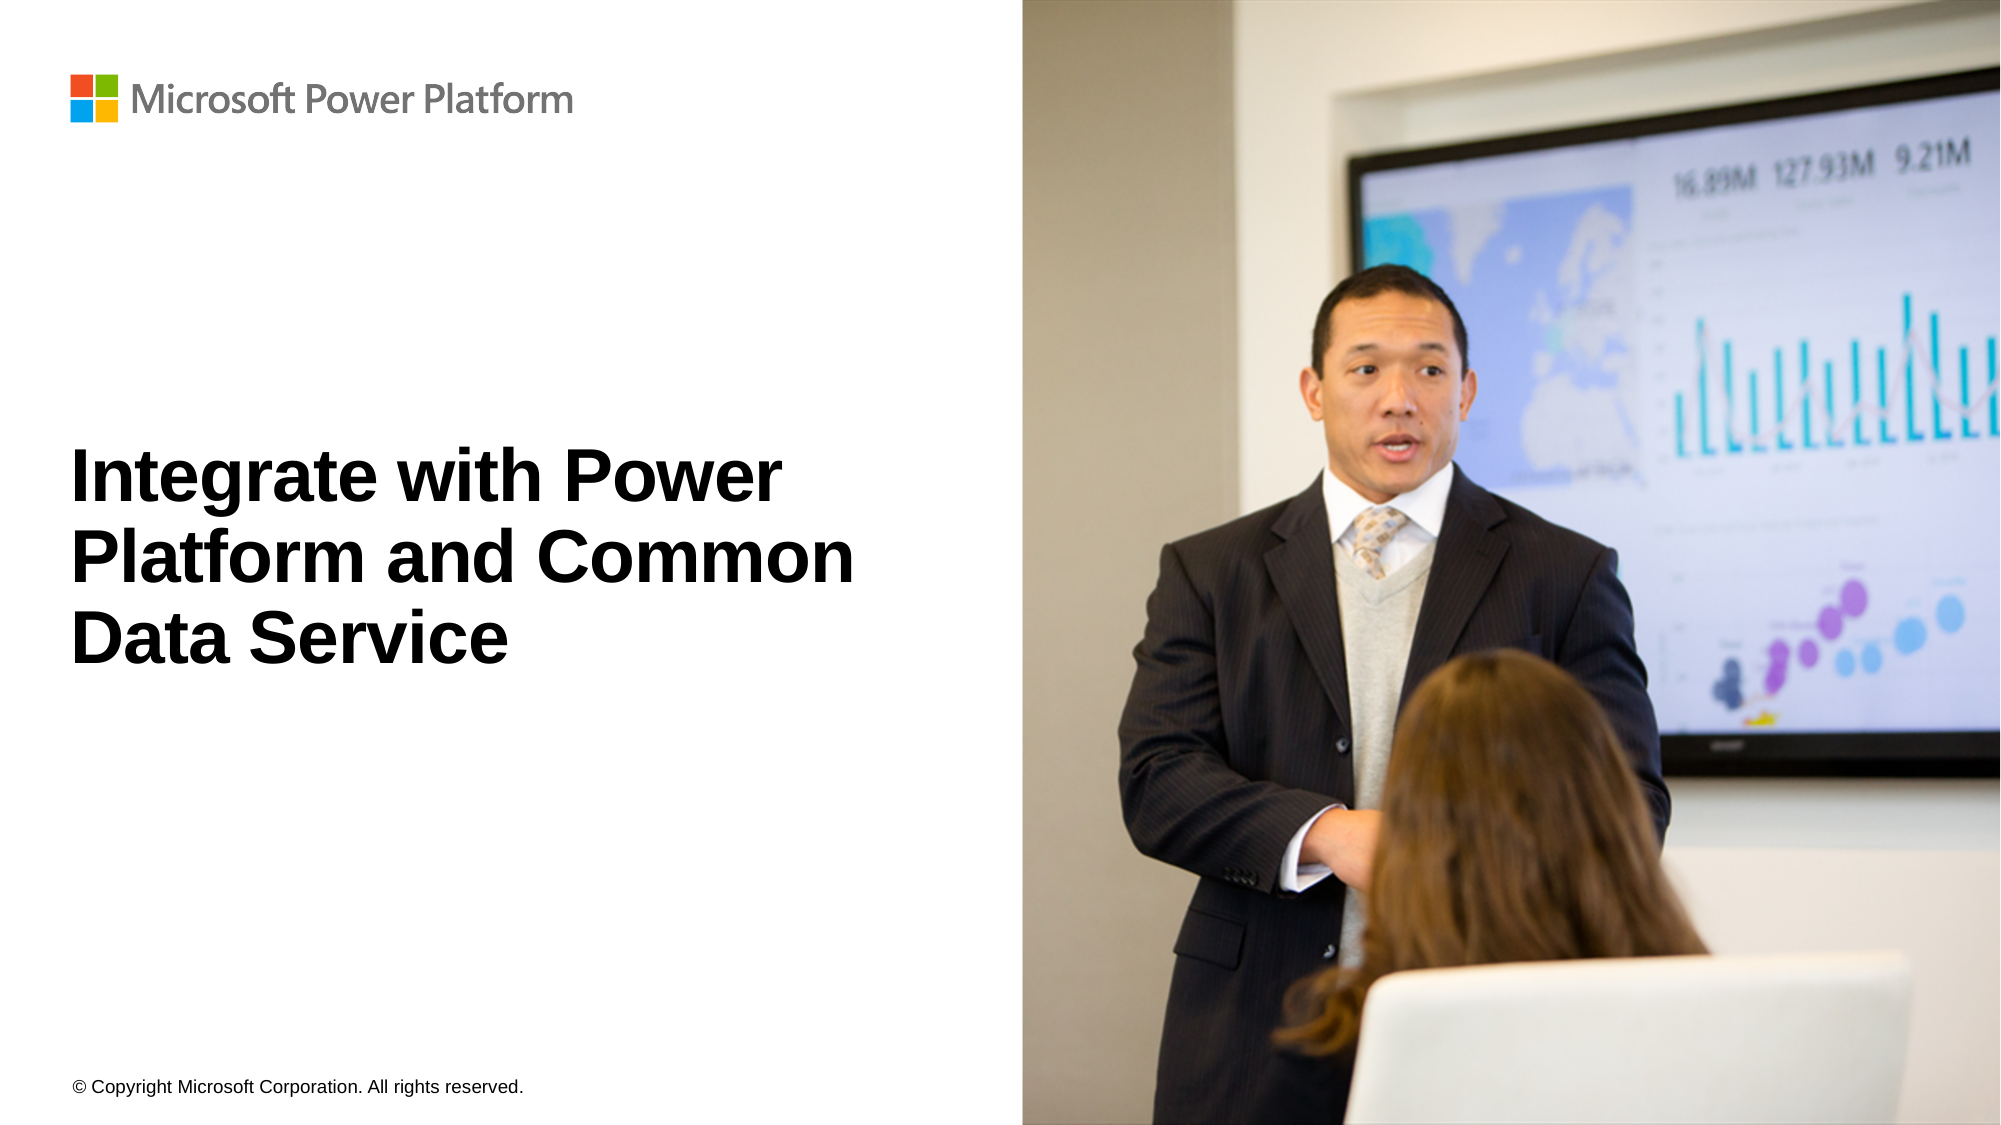

# Integrate with Power Platform and Common Data Service